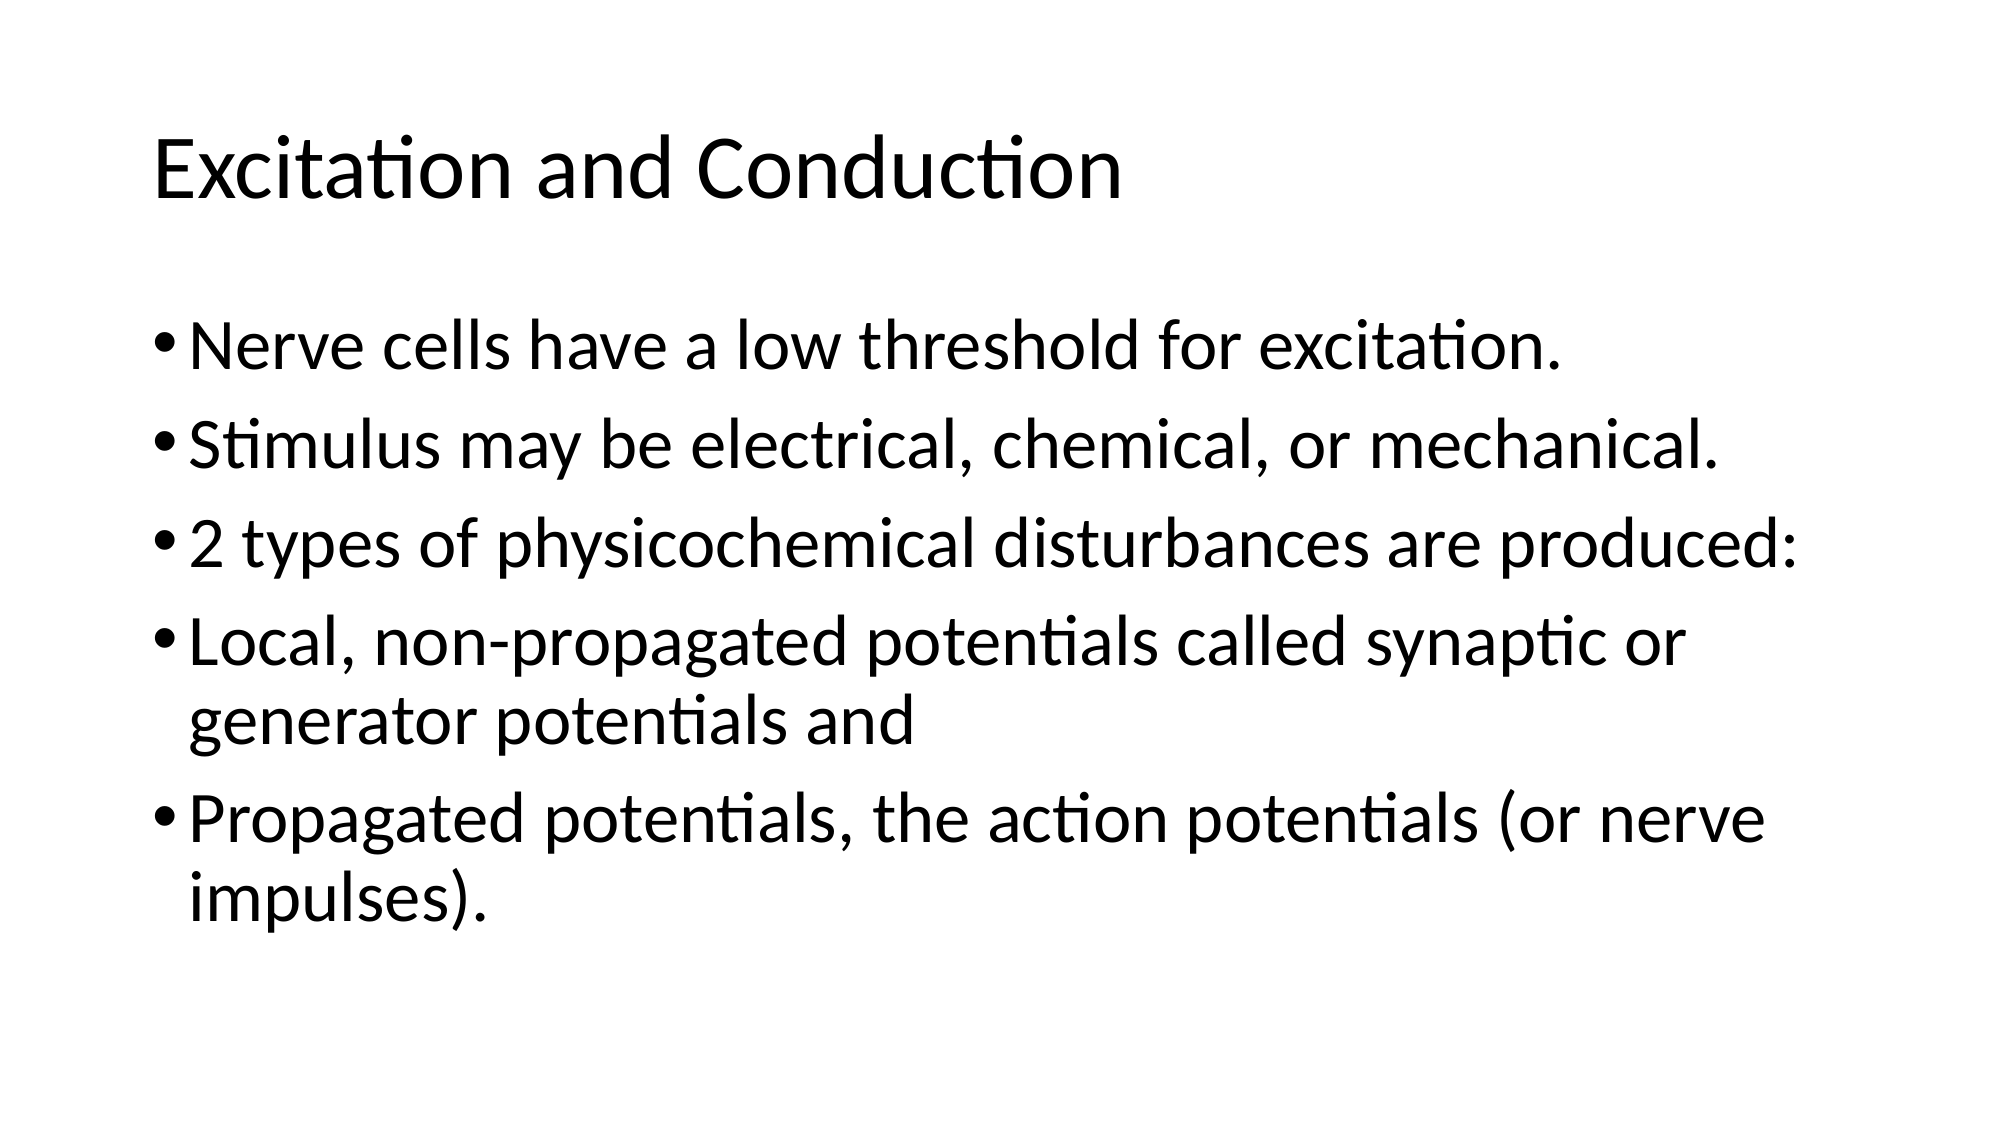

# Excitation and Conduction
Nerve cells have a low threshold for excitation.
Stimulus may be electrical, chemical, or mechanical.
2 types of physicochemical disturbances are produced:
Local, non-propagated potentials called synaptic or generator potentials and
Propagated potentials, the action potentials (or nerve impulses).